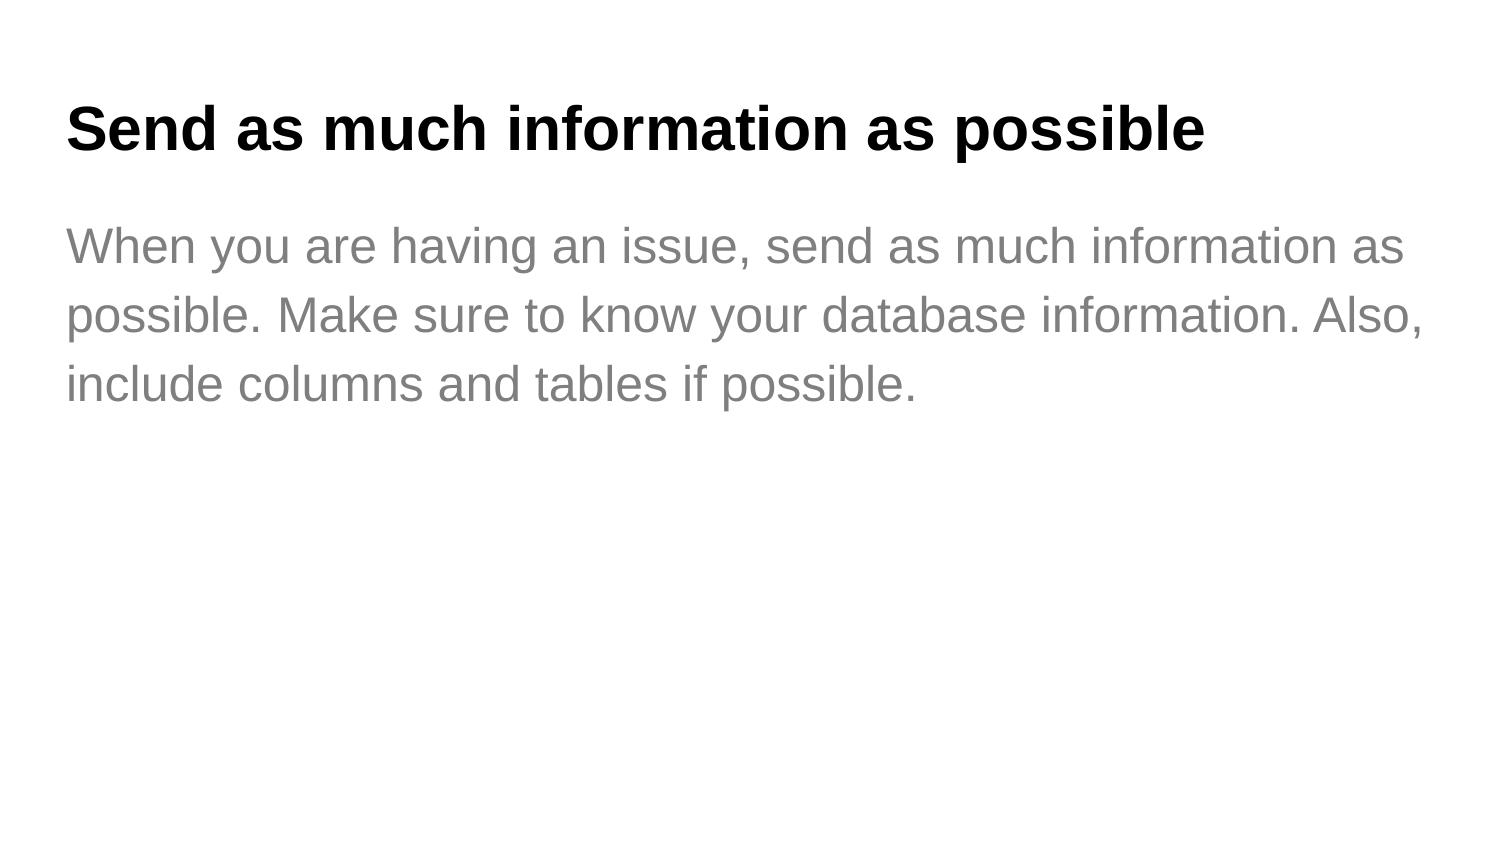

# Send as much information as possible
When you are having an issue, send as much information as possible. Make sure to know your database information. Also, include columns and tables if possible.